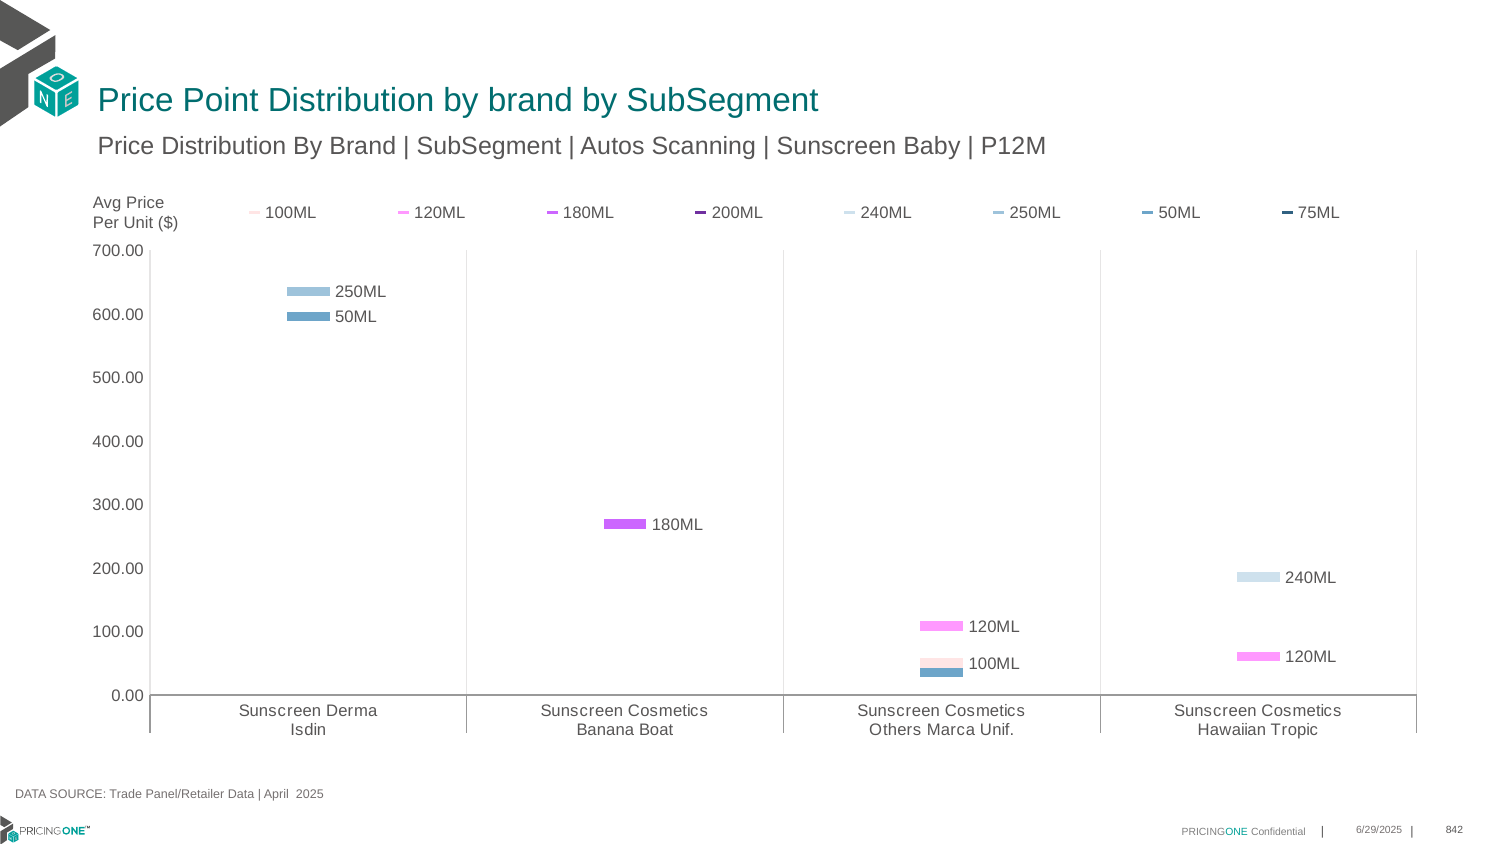

# Price Point Distribution by brand by SubSegment
Price Distribution By Brand | SubSegment | Autos Scanning | Sunscreen Baby | P12M

### Chart

| Category | 100ML | 120ML | 180ML | 200ML | 240ML | 250ML | 50ML | 75ML |
|---|---|---|---|---|---|---|---|---|
| Sunscreen Derma | None | None | None | None | None | 634.7875 | 596.1554 | None |
| Sunscreen Cosmetics | None | None | 268.9765 | None | None | None | None | None |
| Sunscreen Cosmetics | 50.4545 | 108.5314 | None | None | None | None | 35.3214 | None |
| Sunscreen Cosmetics | None | 60.8889 | None | None | 185.7288 | None | None | None |
Avg Price
Per Unit ($)
DATA SOURCE: Trade Panel/Retailer Data | April  2025
6/29/2025
842